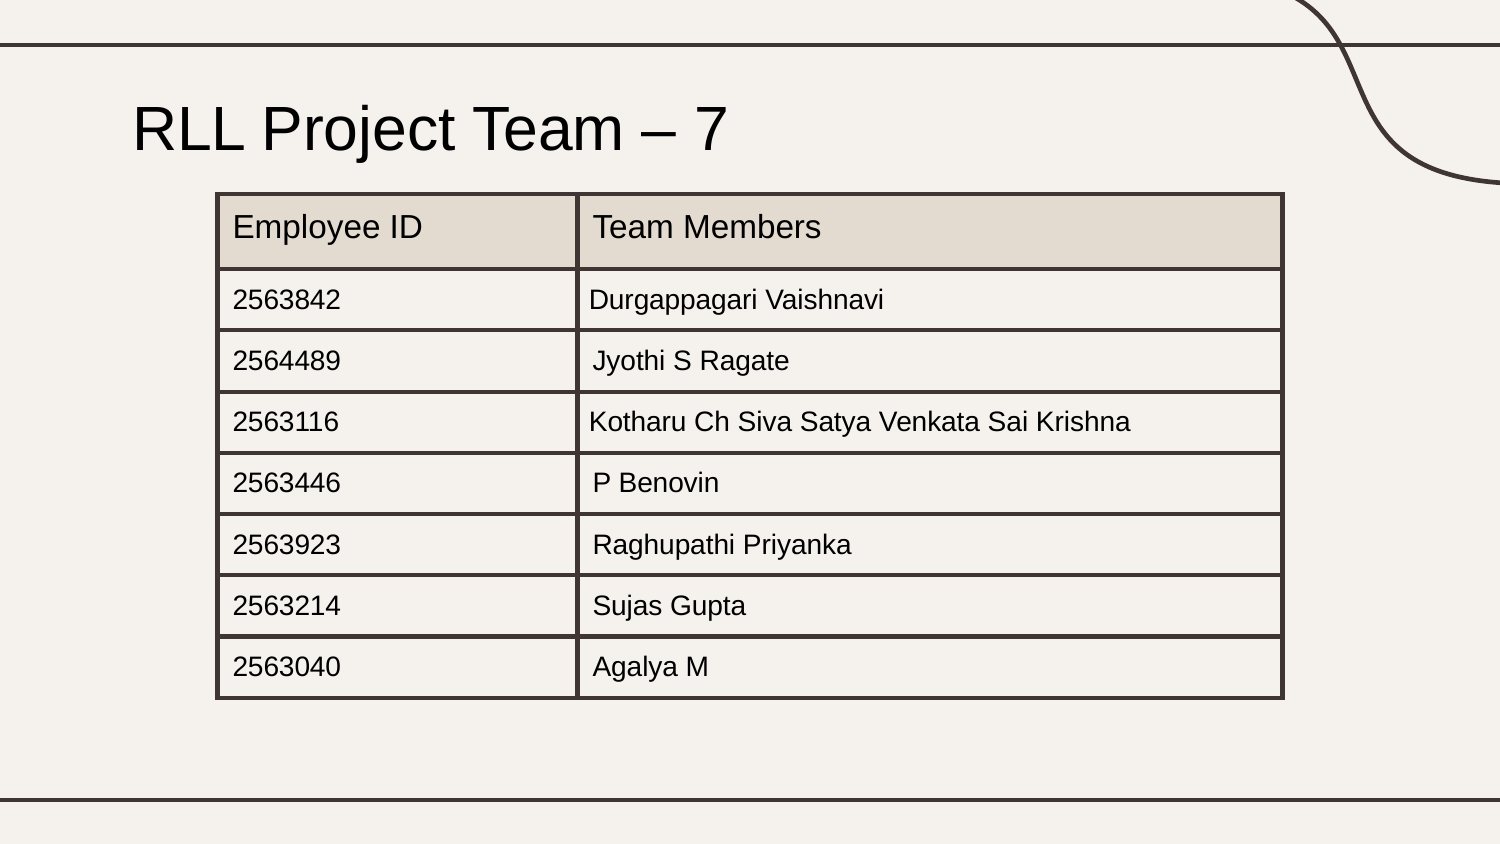

# RLL Project Team – 7
| Employee ID | Team Members |
| --- | --- |
| 2563842 | Durgappagari Vaishnavi |
| 2564489 | Jyothi S Ragate |
| 2563116 | Kotharu Ch Siva Satya Venkata Sai Krishna |
| 2563446 | P Benovin |
| 2563923 | Raghupathi Priyanka |
| 2563214 | Sujas Gupta |
| 2563040 | Agalya M |